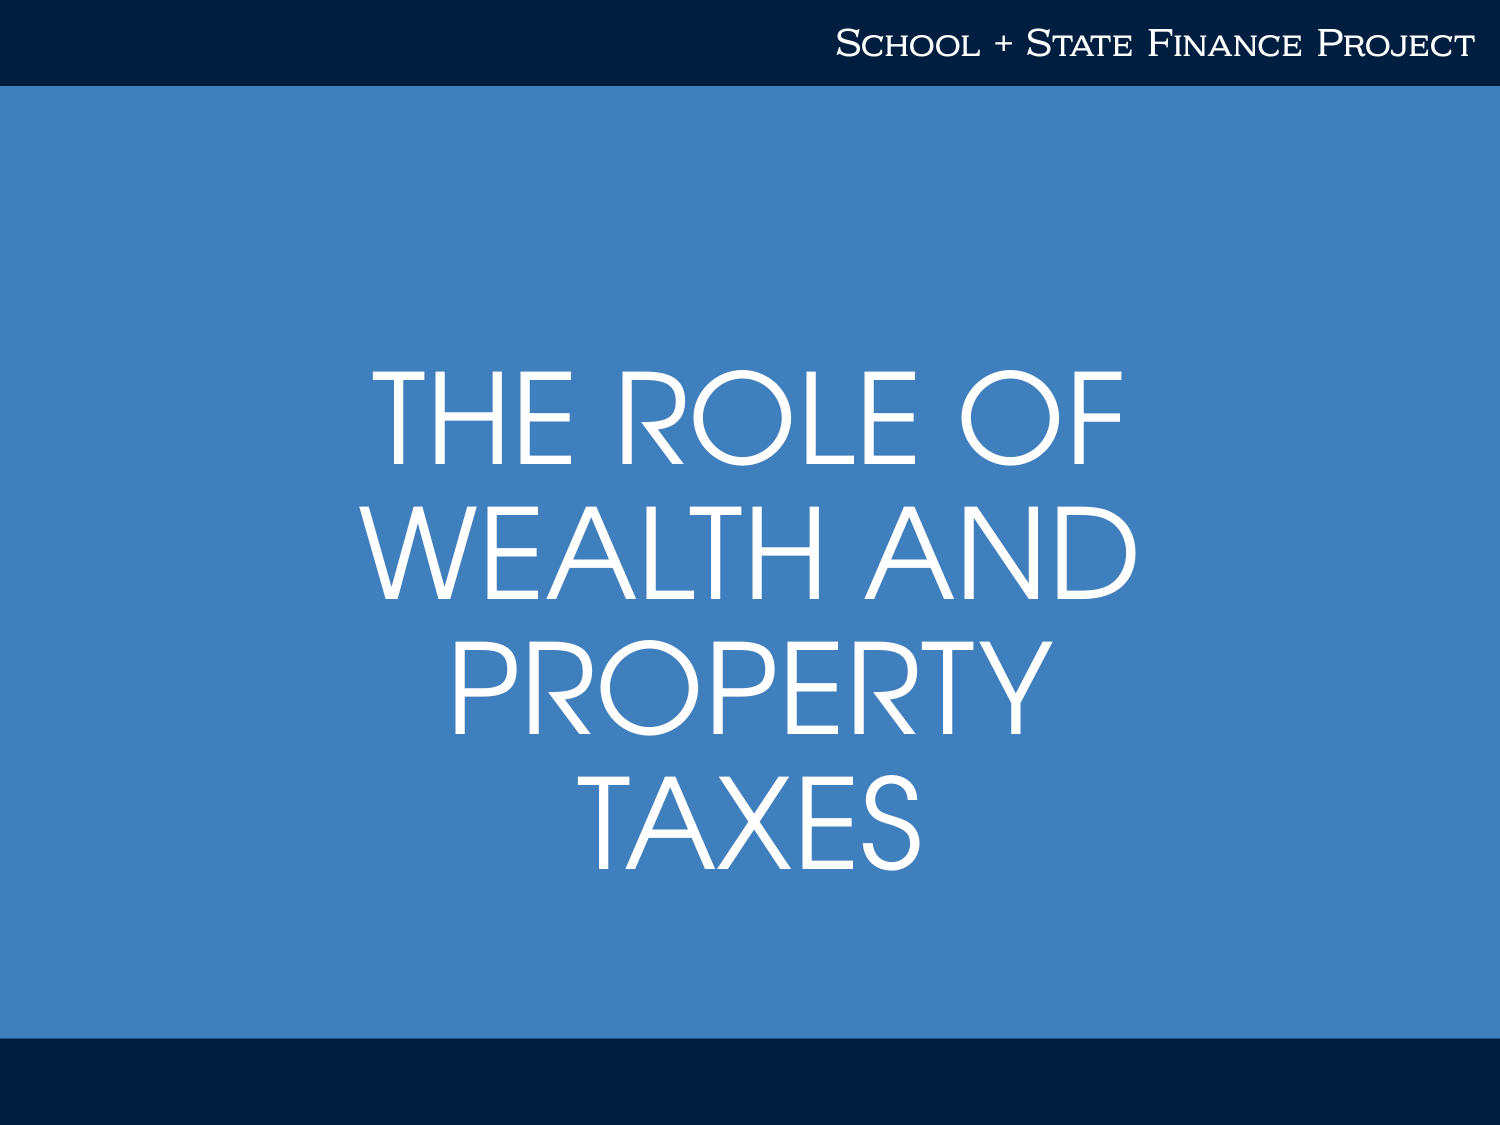

The Role of Wealth and Property Taxes